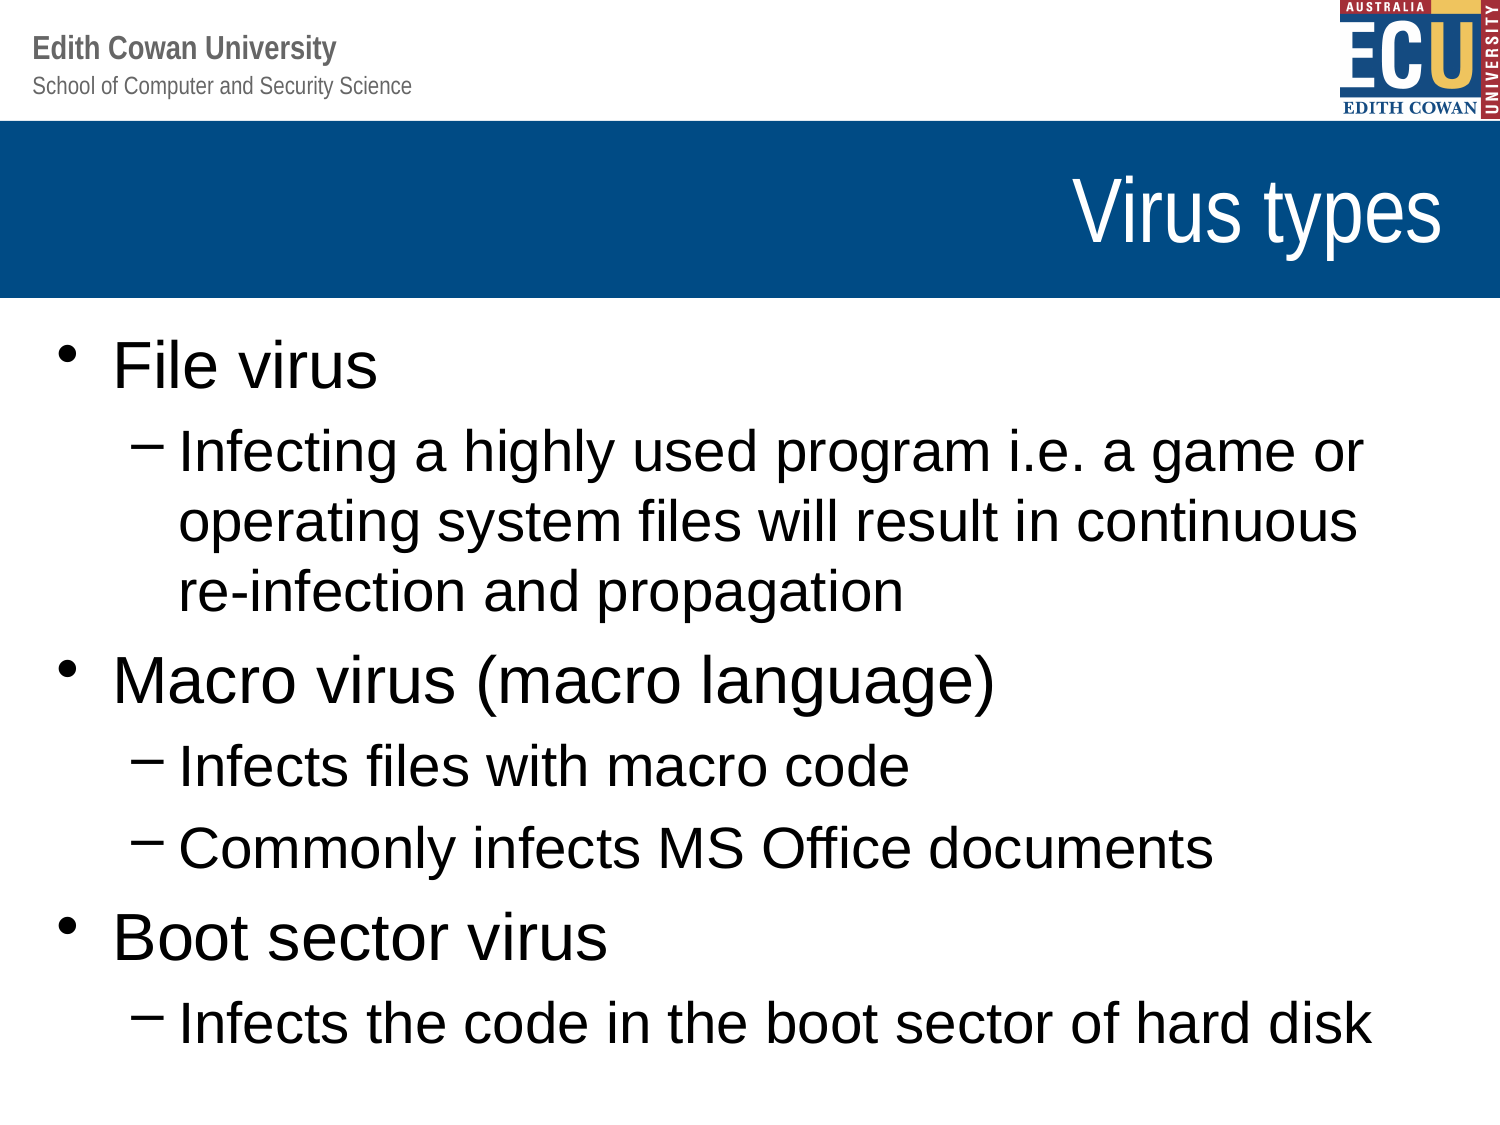

# Virus types
File virus
Infecting a highly used program i.e. a game or operating system files will result in continuous re-infection and propagation
Macro virus (macro language)
Infects files with macro code
Commonly infects MS Office documents
Boot sector virus
Infects the code in the boot sector of hard disk